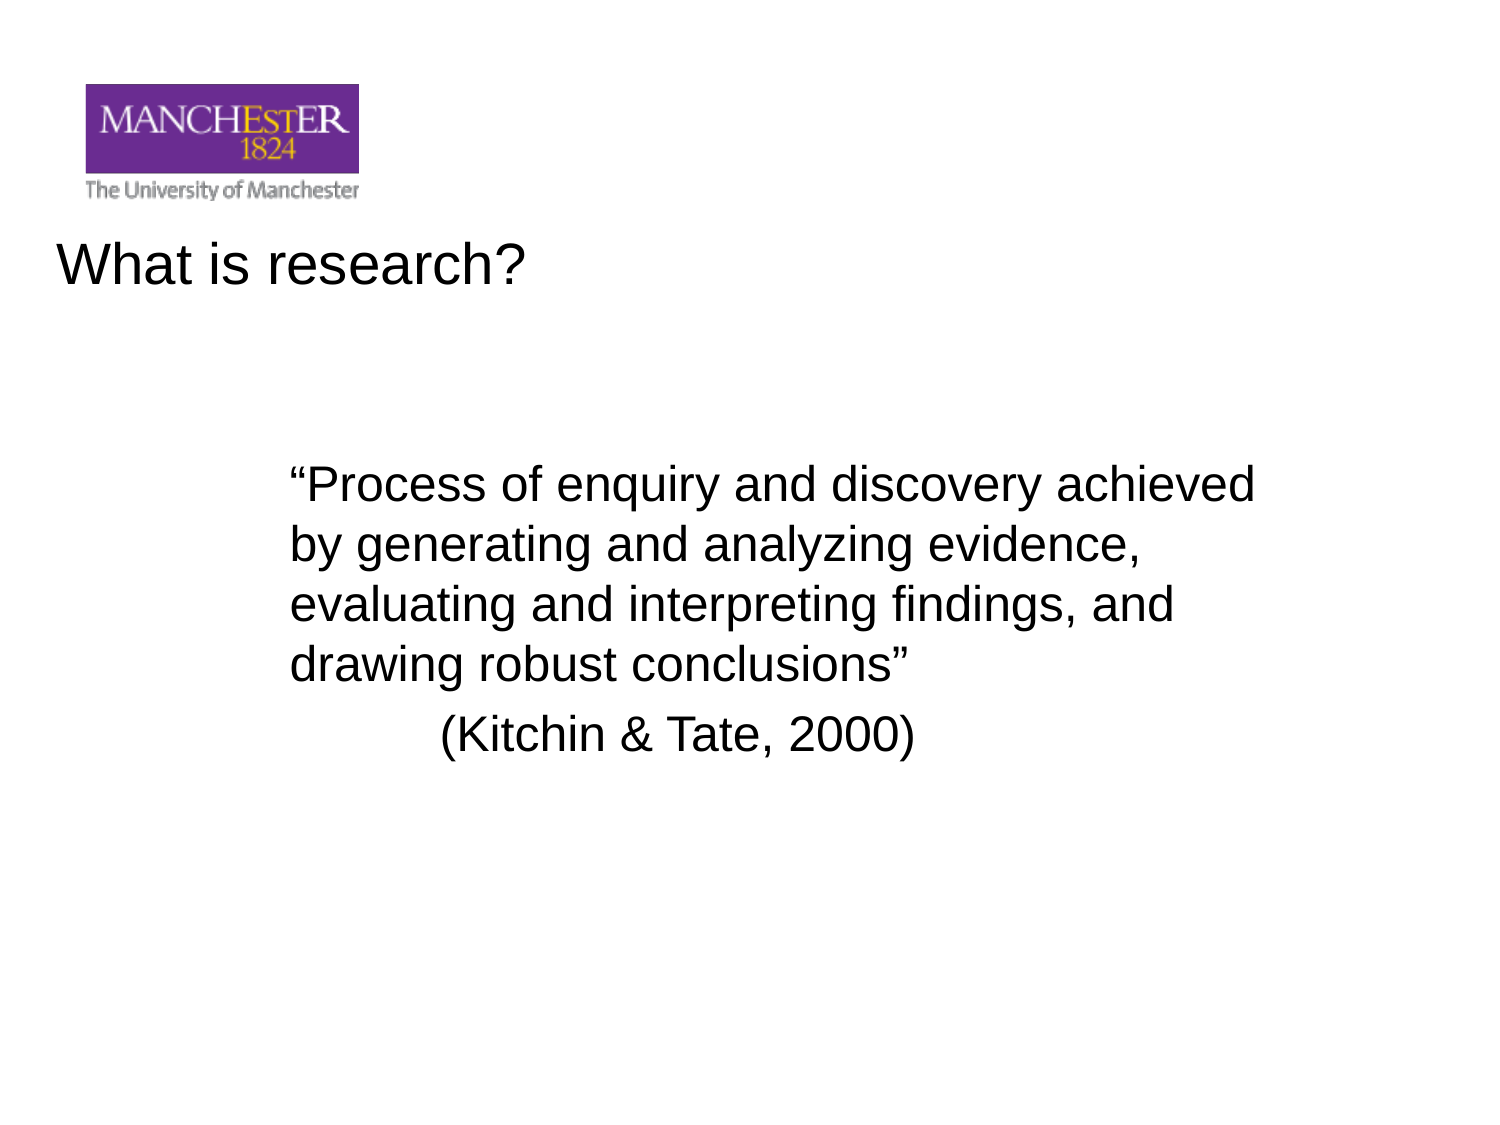

What is research?
	“Process of enquiry and discovery achieved by generating and analyzing evidence, evaluating and interpreting findings, and drawing robust conclusions”
		(Kitchin & Tate, 2000)